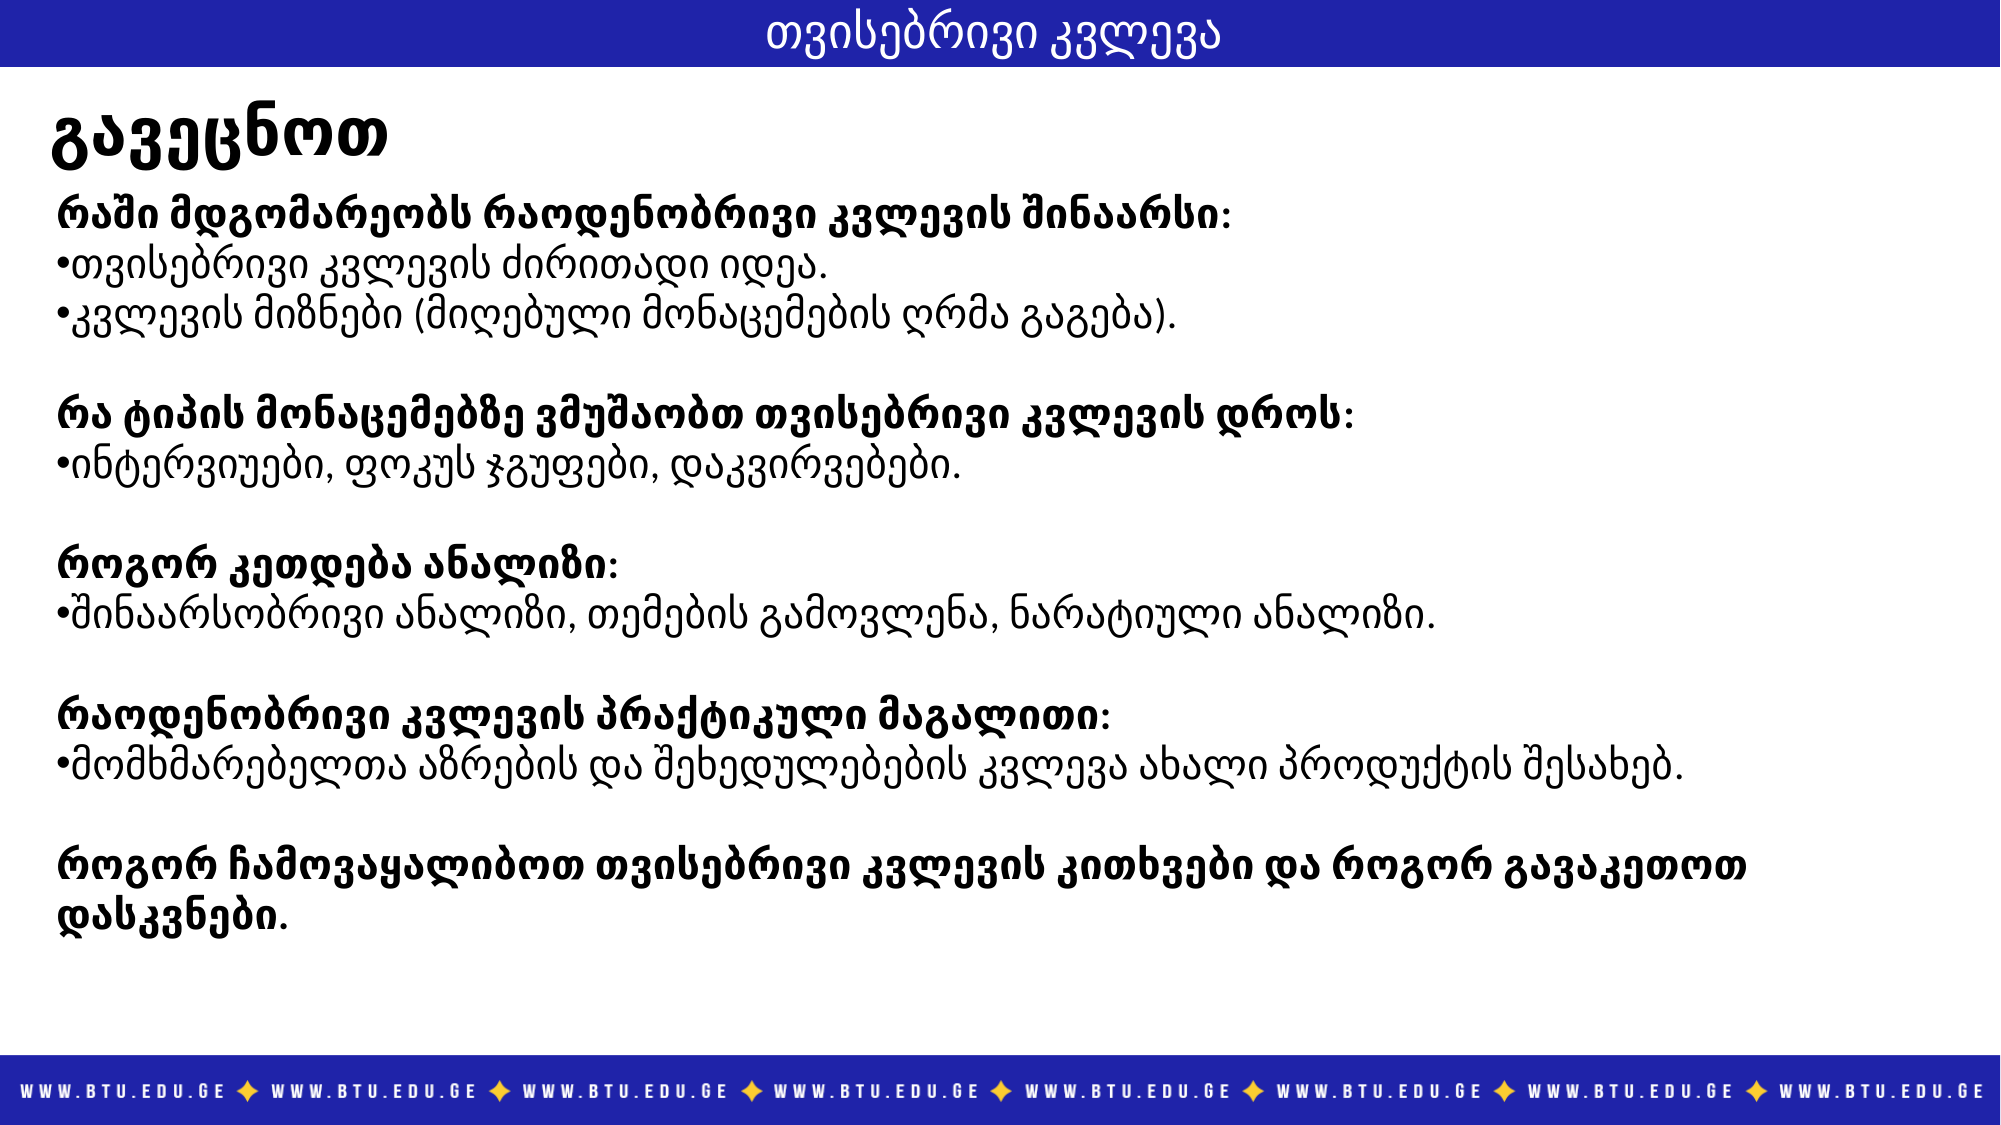

# თვისებრივი კვლევა
გავეცნოთ
რაში მდგომარეობს რაოდენობრივი კვლევის შინაარსი:
თვისებრივი კვლევის ძირითადი იდეა.
კვლევის მიზნები (მიღებული მონაცემების ღრმა გაგება).

რა ტიპის მონაცემებზე ვმუშაობთ თვისებრივი კვლევის დროს:
ინტერვიუები, ფოკუს ჯგუფები, დაკვირვებები.

როგორ კეთდება ანალიზი:
შინაარსობრივი ანალიზი, თემების გამოვლენა, ნარატიული ანალიზი.

რაოდენობრივი კვლევის პრაქტიკული მაგალითი:
მომხმარებელთა აზრების და შეხედულებების კვლევა ახალი პროდუქტის შესახებ.

როგორ ჩამოვაყალიბოთ თვისებრივი კვლევის კითხვები და როგორ გავაკეთოთ დასკვნები.